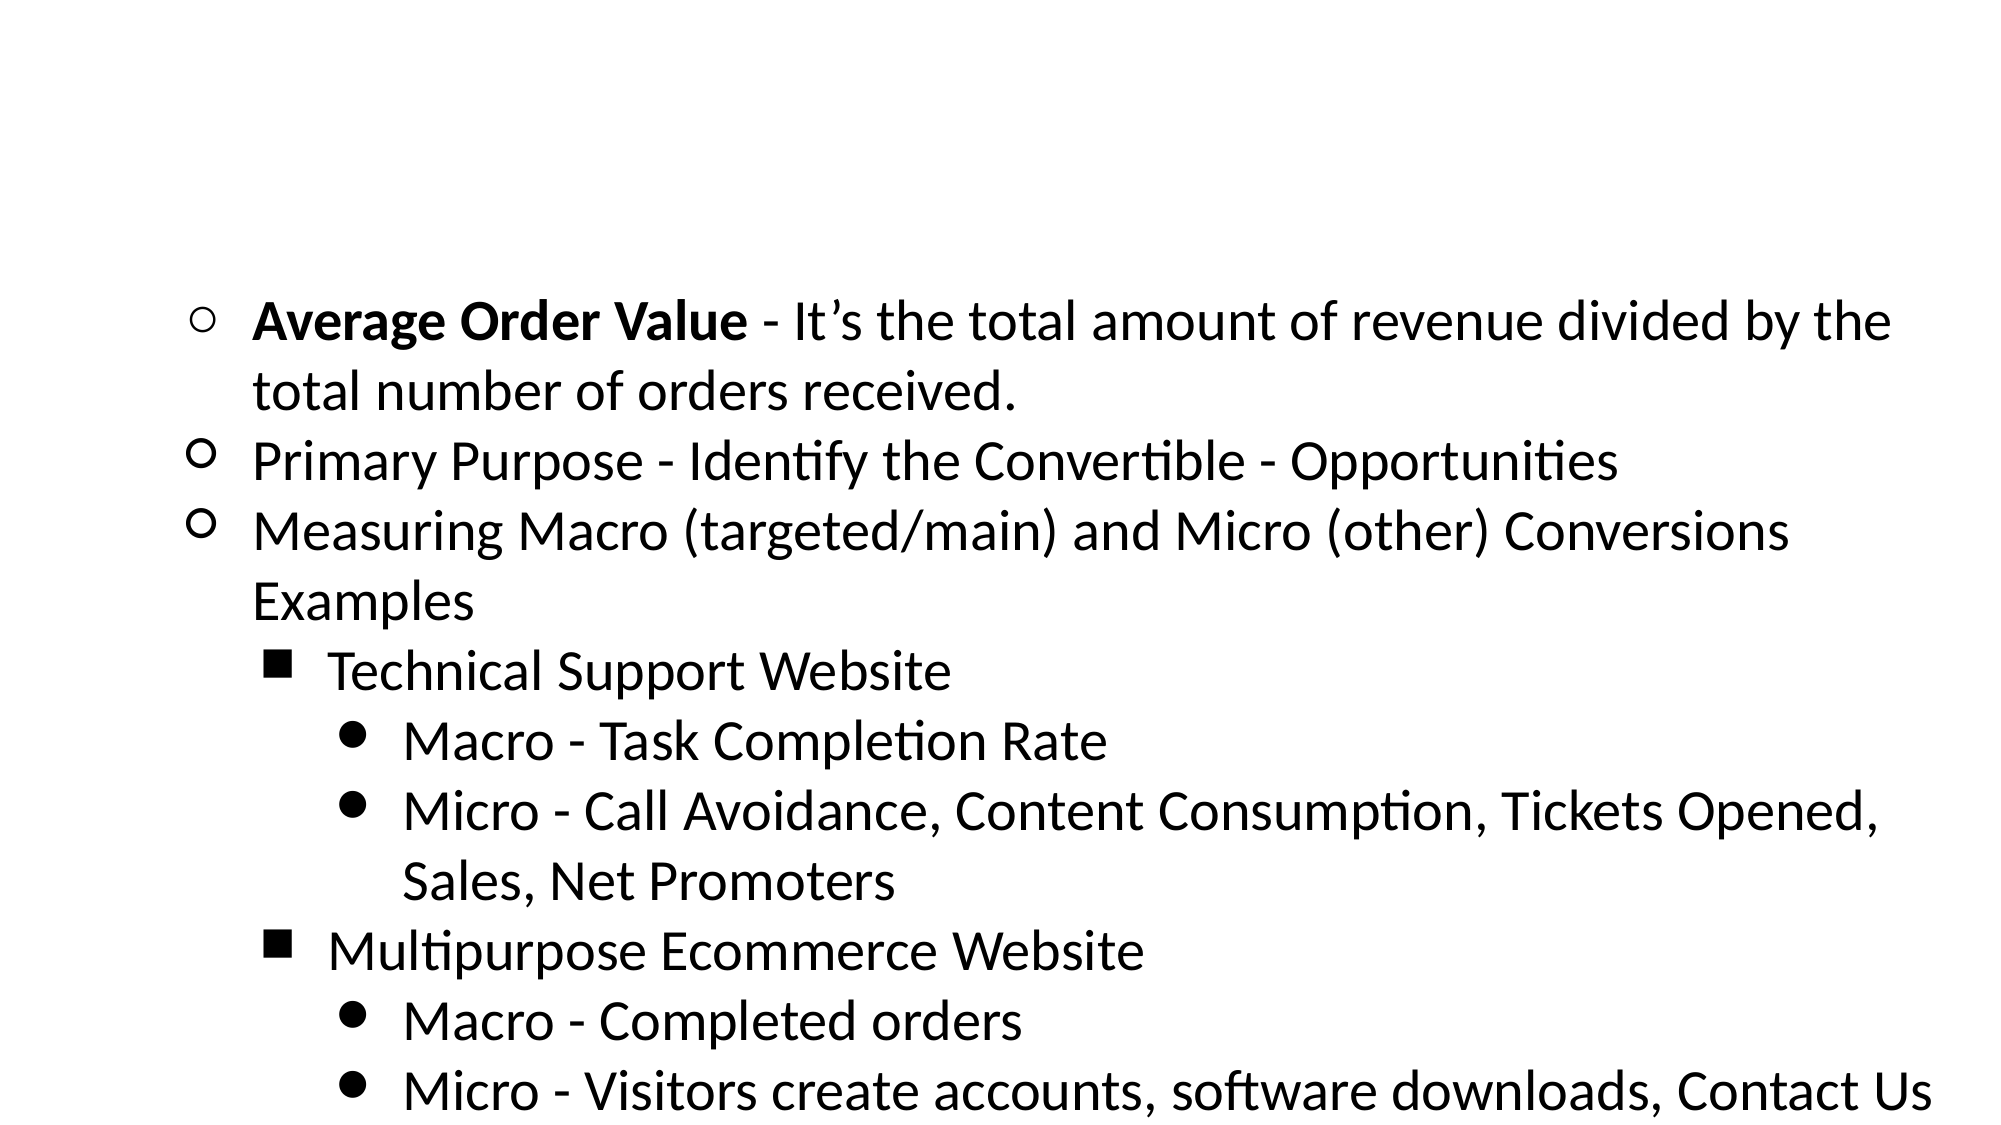

#
Average Order Value - It’s the total amount of revenue divided by the total number of orders received.
Primary Purpose - Identify the Convertible - Opportunities
Measuring Macro (targeted/main) and Micro (other) Conversions Examples
Technical Support Website
Macro - Task Completion Rate
Micro - Call Avoidance, Content Consumption, Tickets Opened, Sales, Net Promoters
Multipurpose Ecommerce Website
Macro - Completed orders
Micro - Visitors create accounts, software downloads, Contact Us